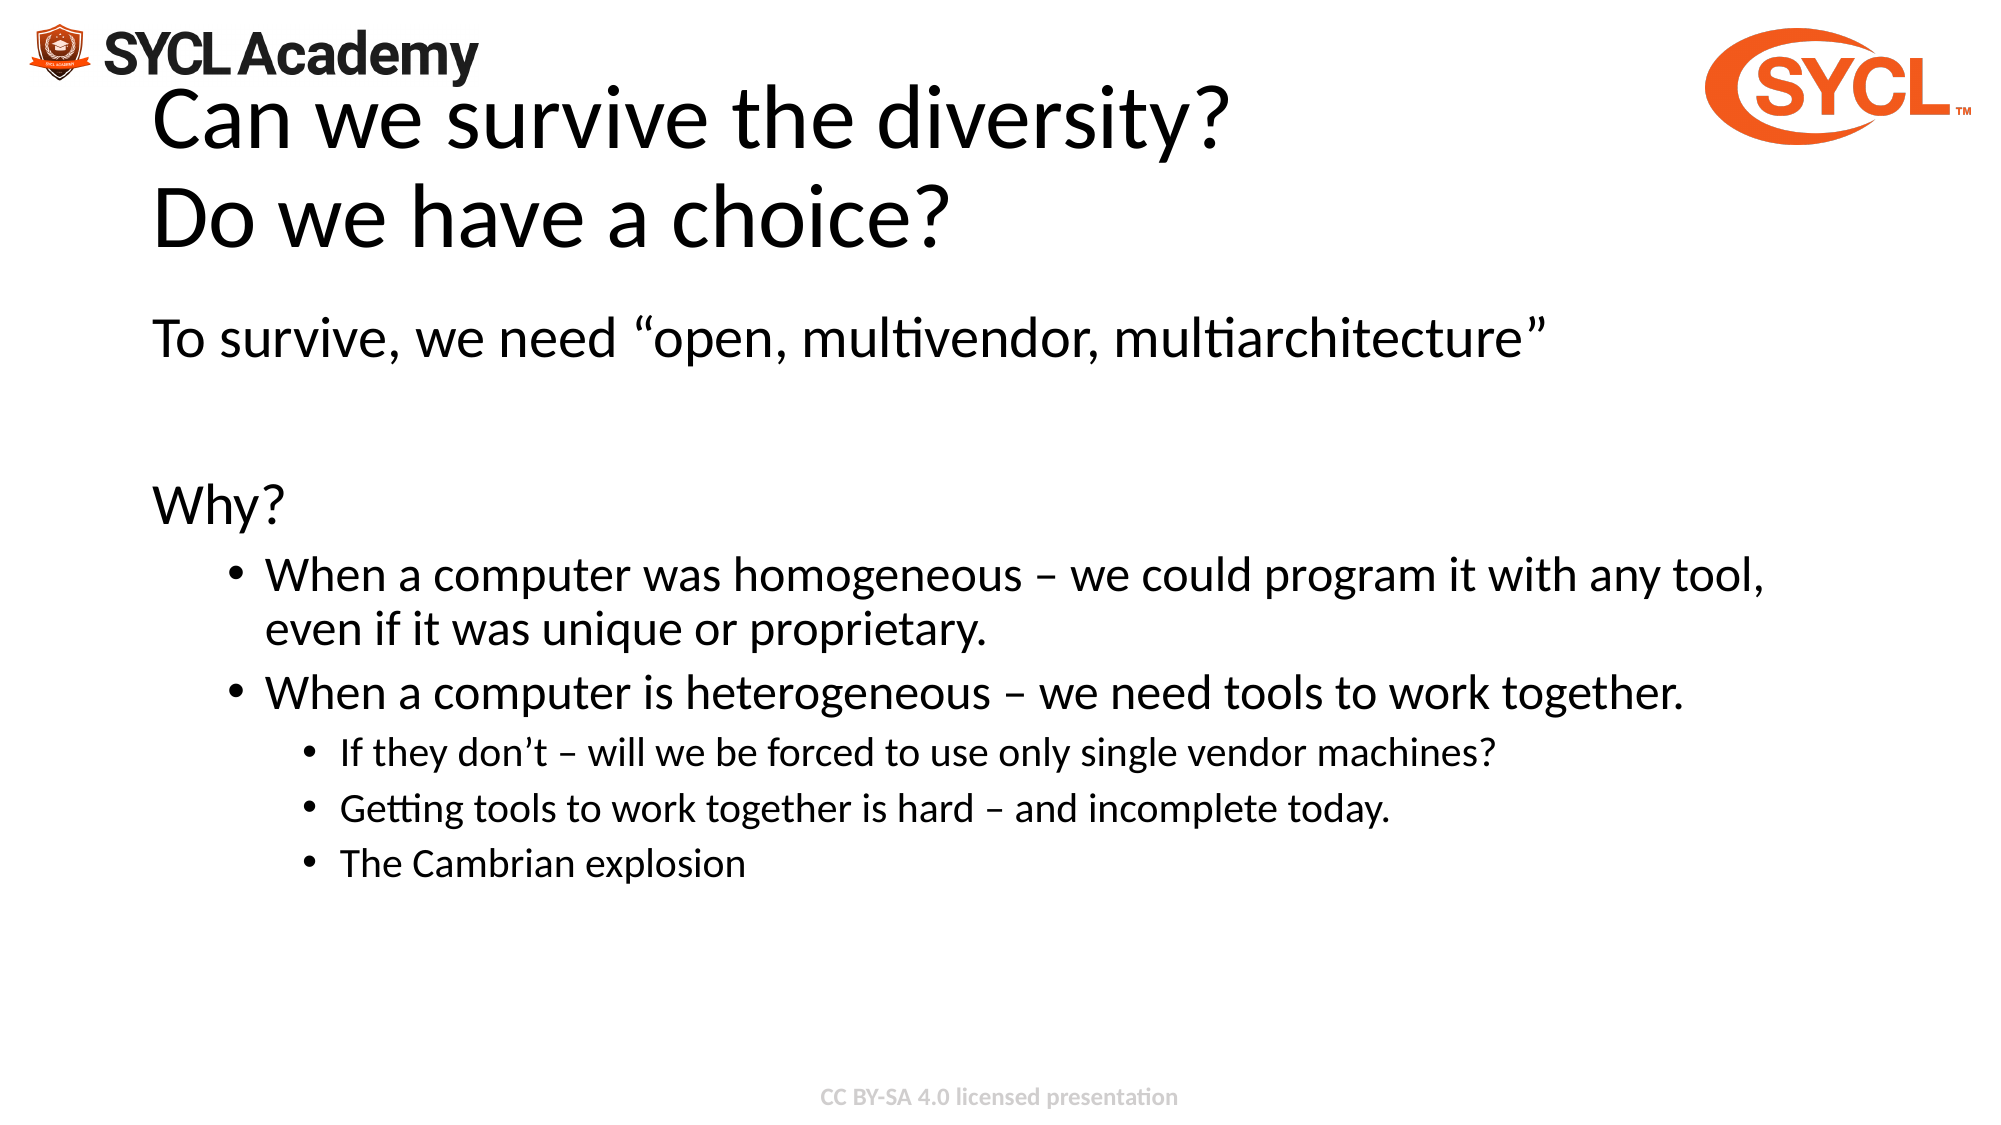

# Can we survive the diversity? Do we have a choice?
To survive, we need “open, multivendor, multiarchitecture”

Why?
When a computer was homogeneous – we could program it with any tool, even if it was unique or proprietary.
When a computer is heterogeneous – we need tools to work together.
If they don’t – will we be forced to use only single vendor machines?
Getting tools to work together is hard – and incomplete today.
The Cambrian explosion